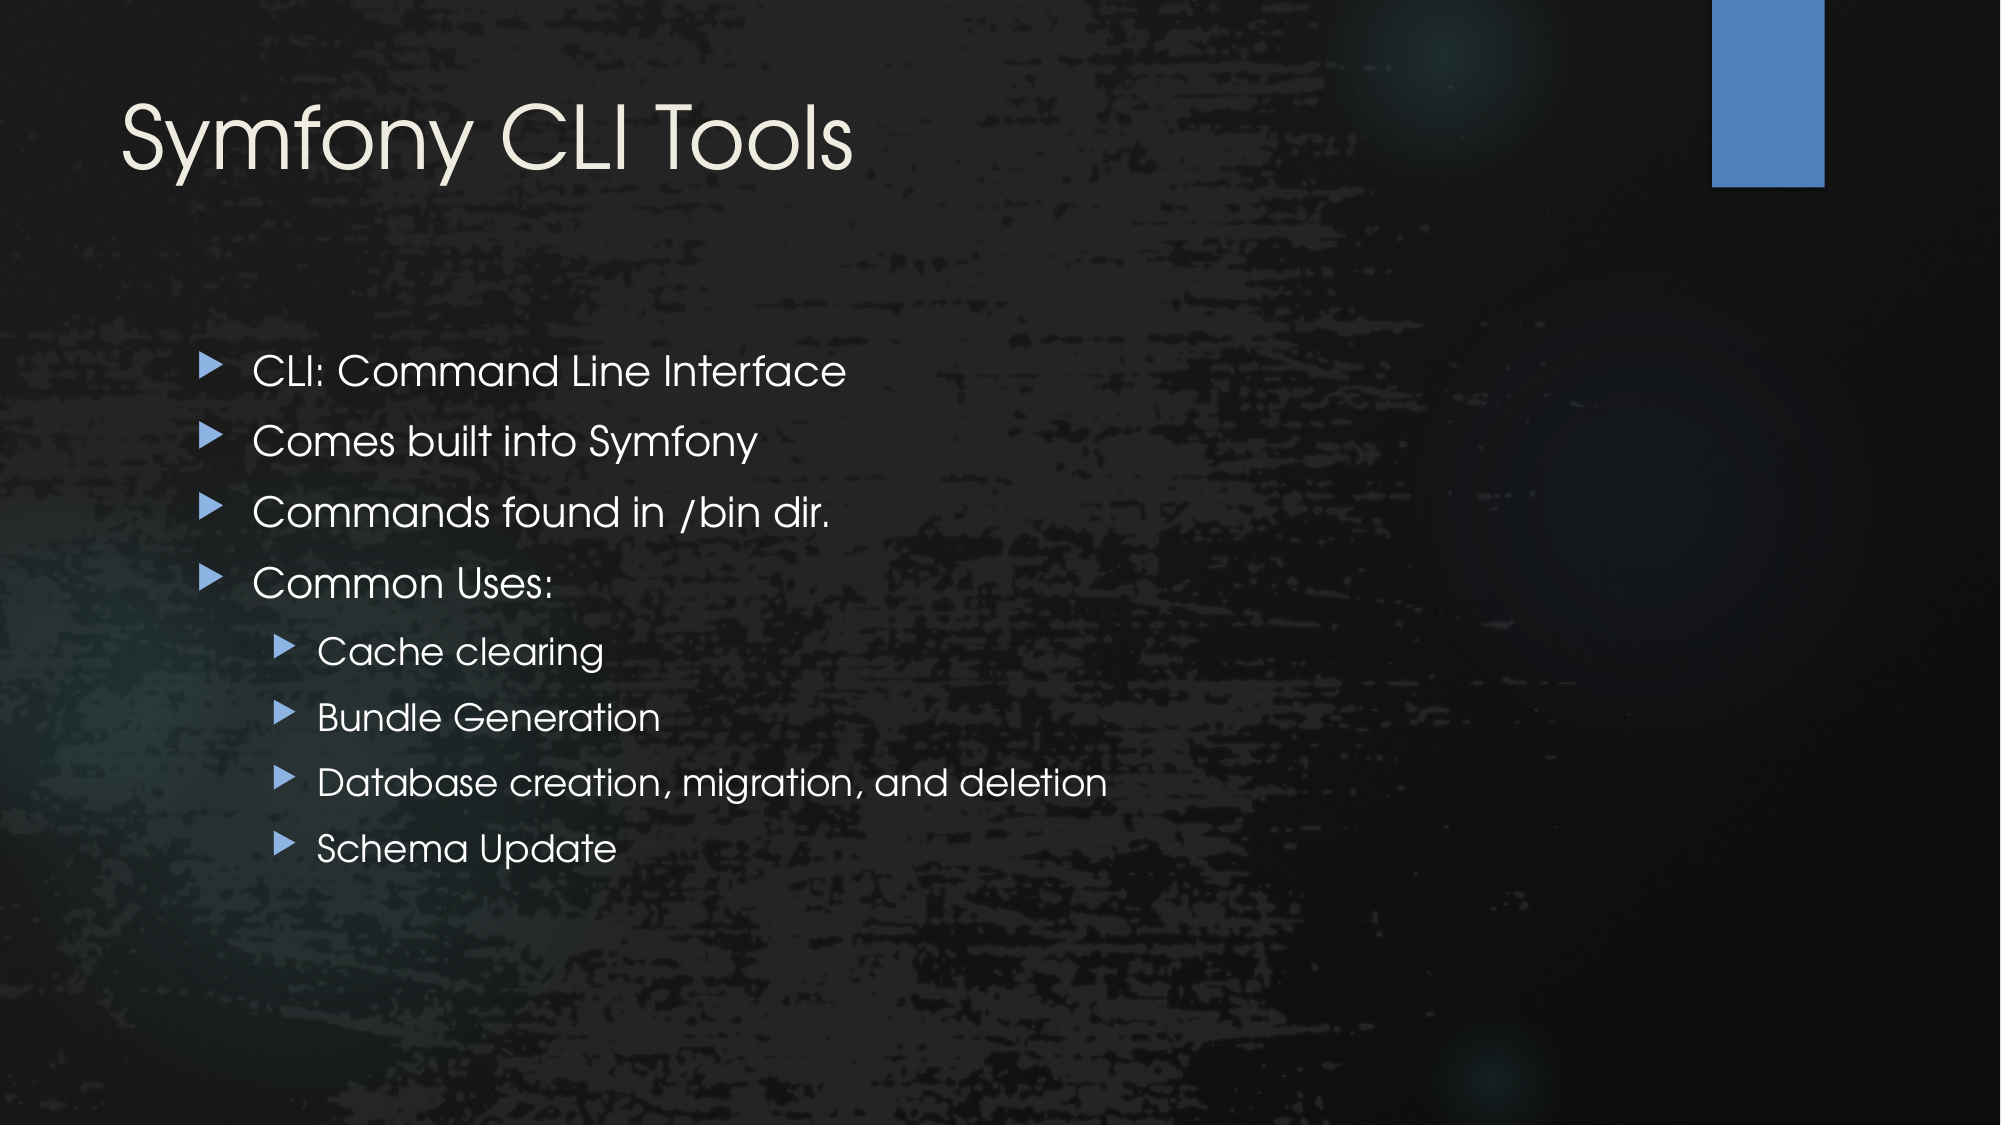

# Symfony CLI Tools
CLI: Command Line Interface
Comes built into Symfony
Commands found in /bin dir.
Common Uses:
Cache clearing
Bundle Generation
Database creation, migration, and deletion
Schema Update